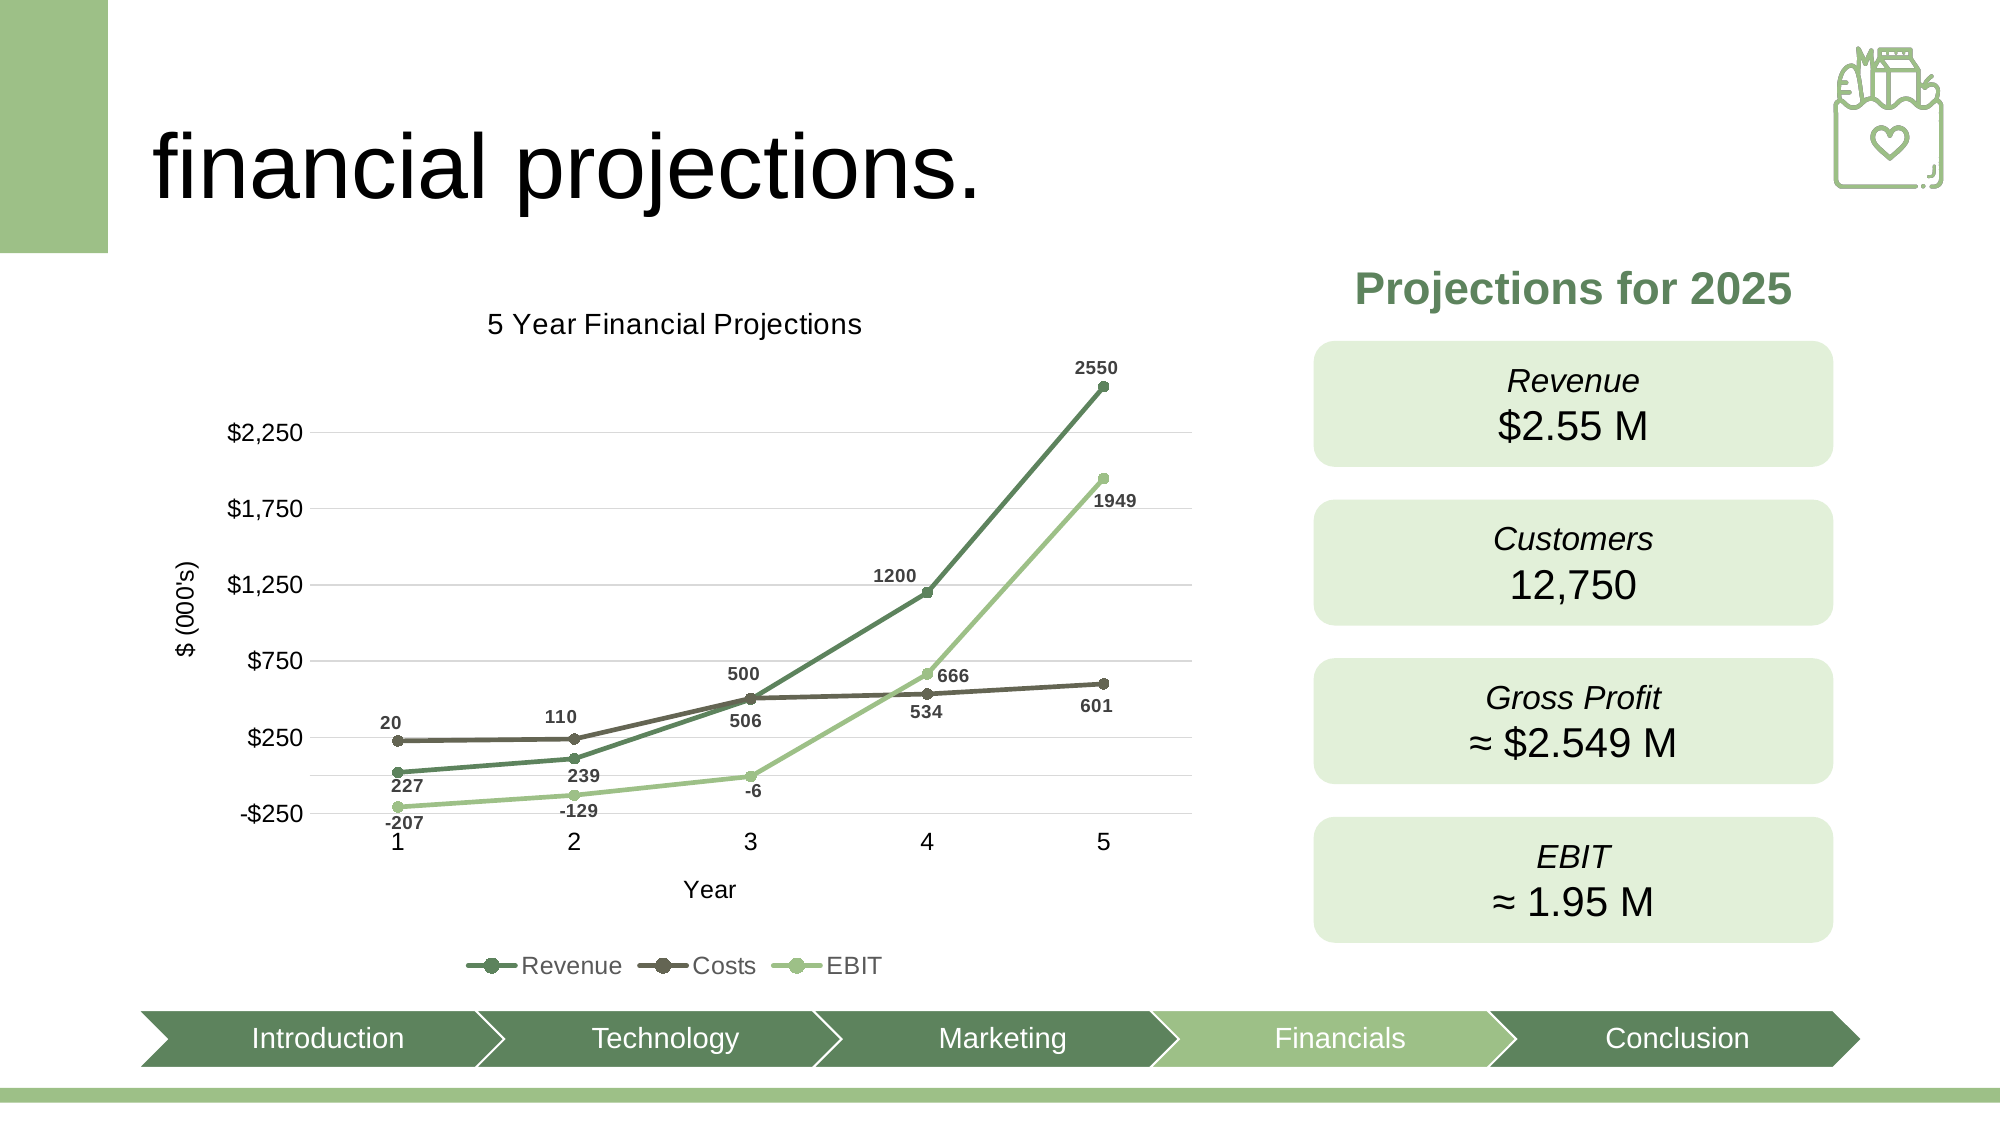

# financial projections.
Projections for 2025

### Chart: 5 Year Financial Projections

| Category | Revenue | Costs | EBIT |
|---|---|---|---|
Revenue
$2.55 M
Customers
12,750
Gross Profit
≈ $2.549 M
EBIT
≈ 1.95 M